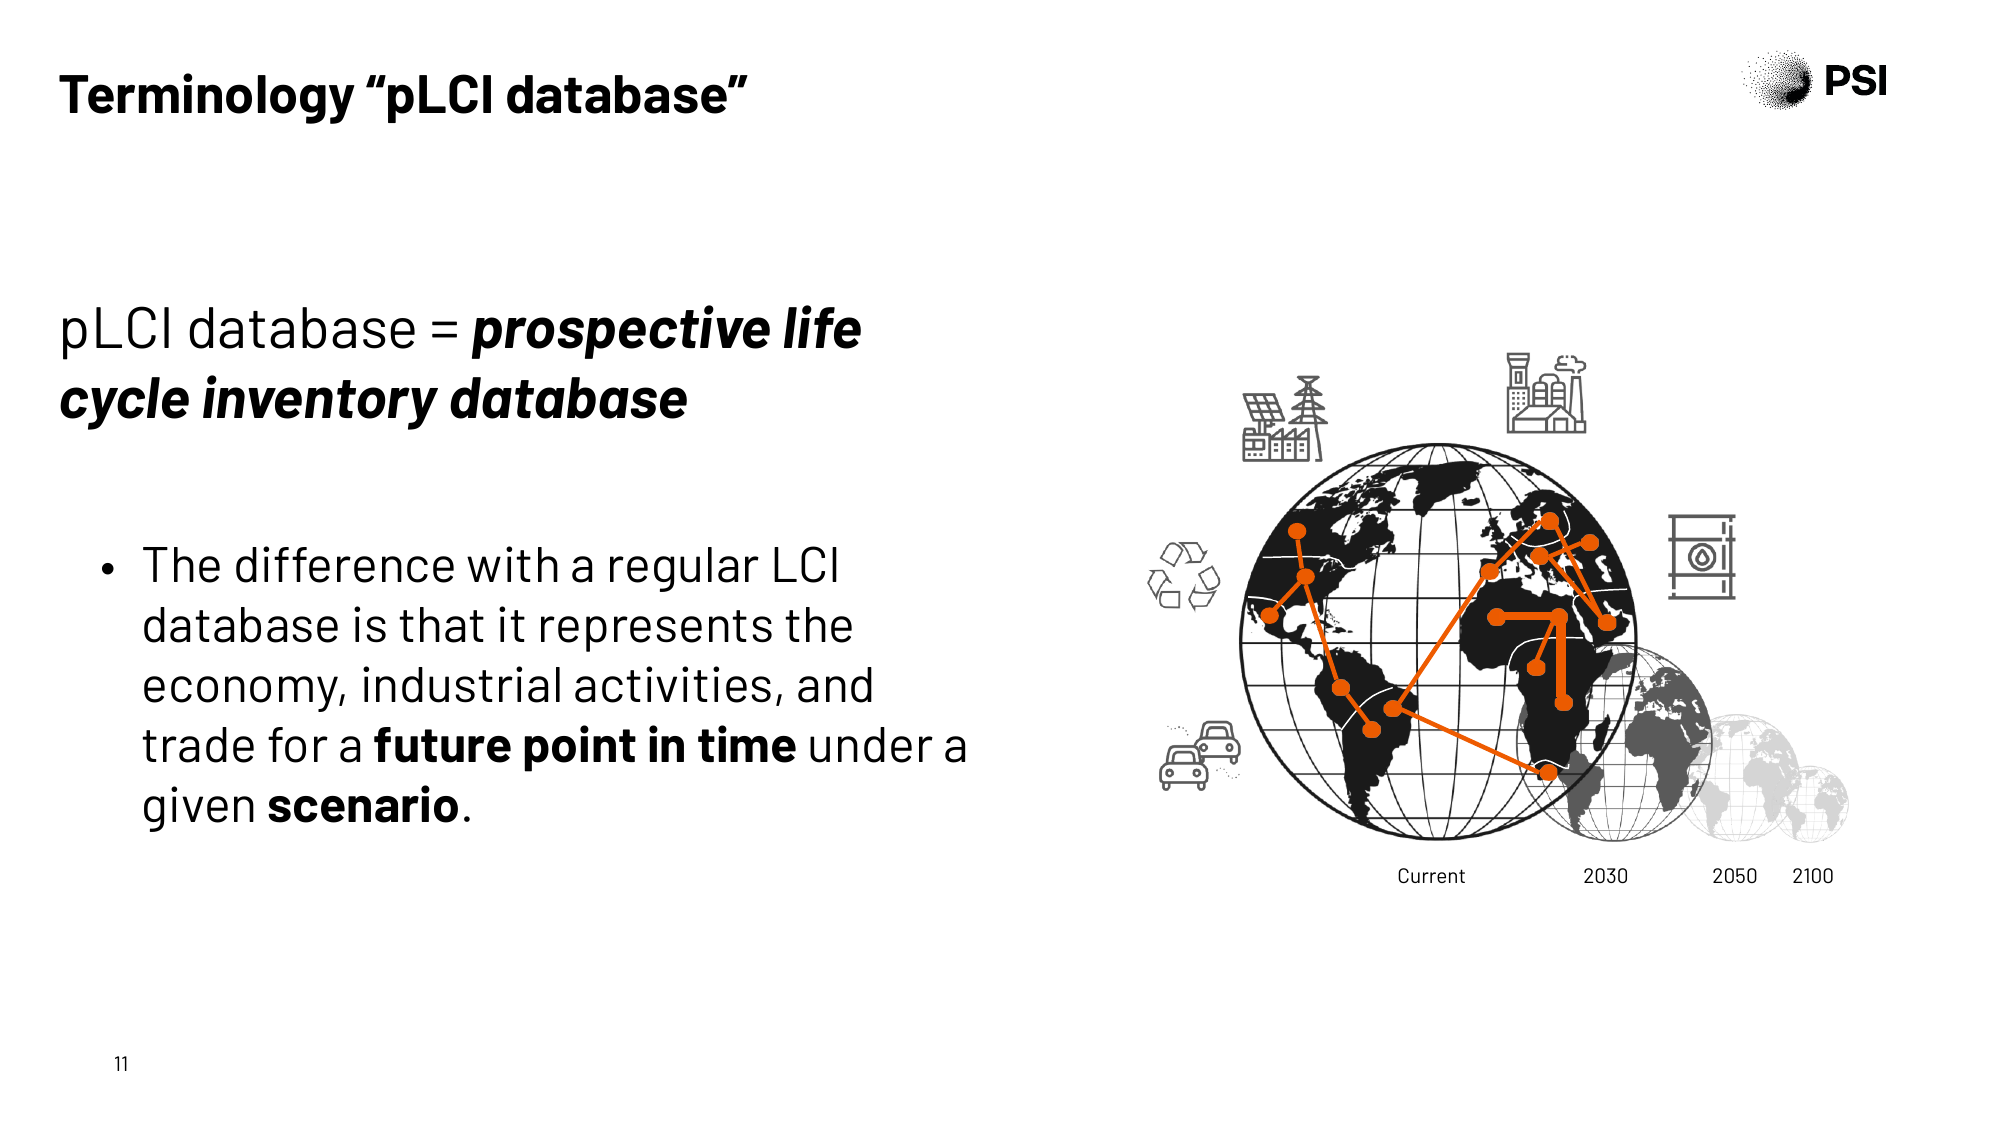

# Terminology “pLCI database”

pLCI database = prospective life cycle inventory database

The difference with a regular LCI database is that it represents the economy, industrial activities, and trade for a future point in time under a given scenario.

Current
2030
2050	2100
11